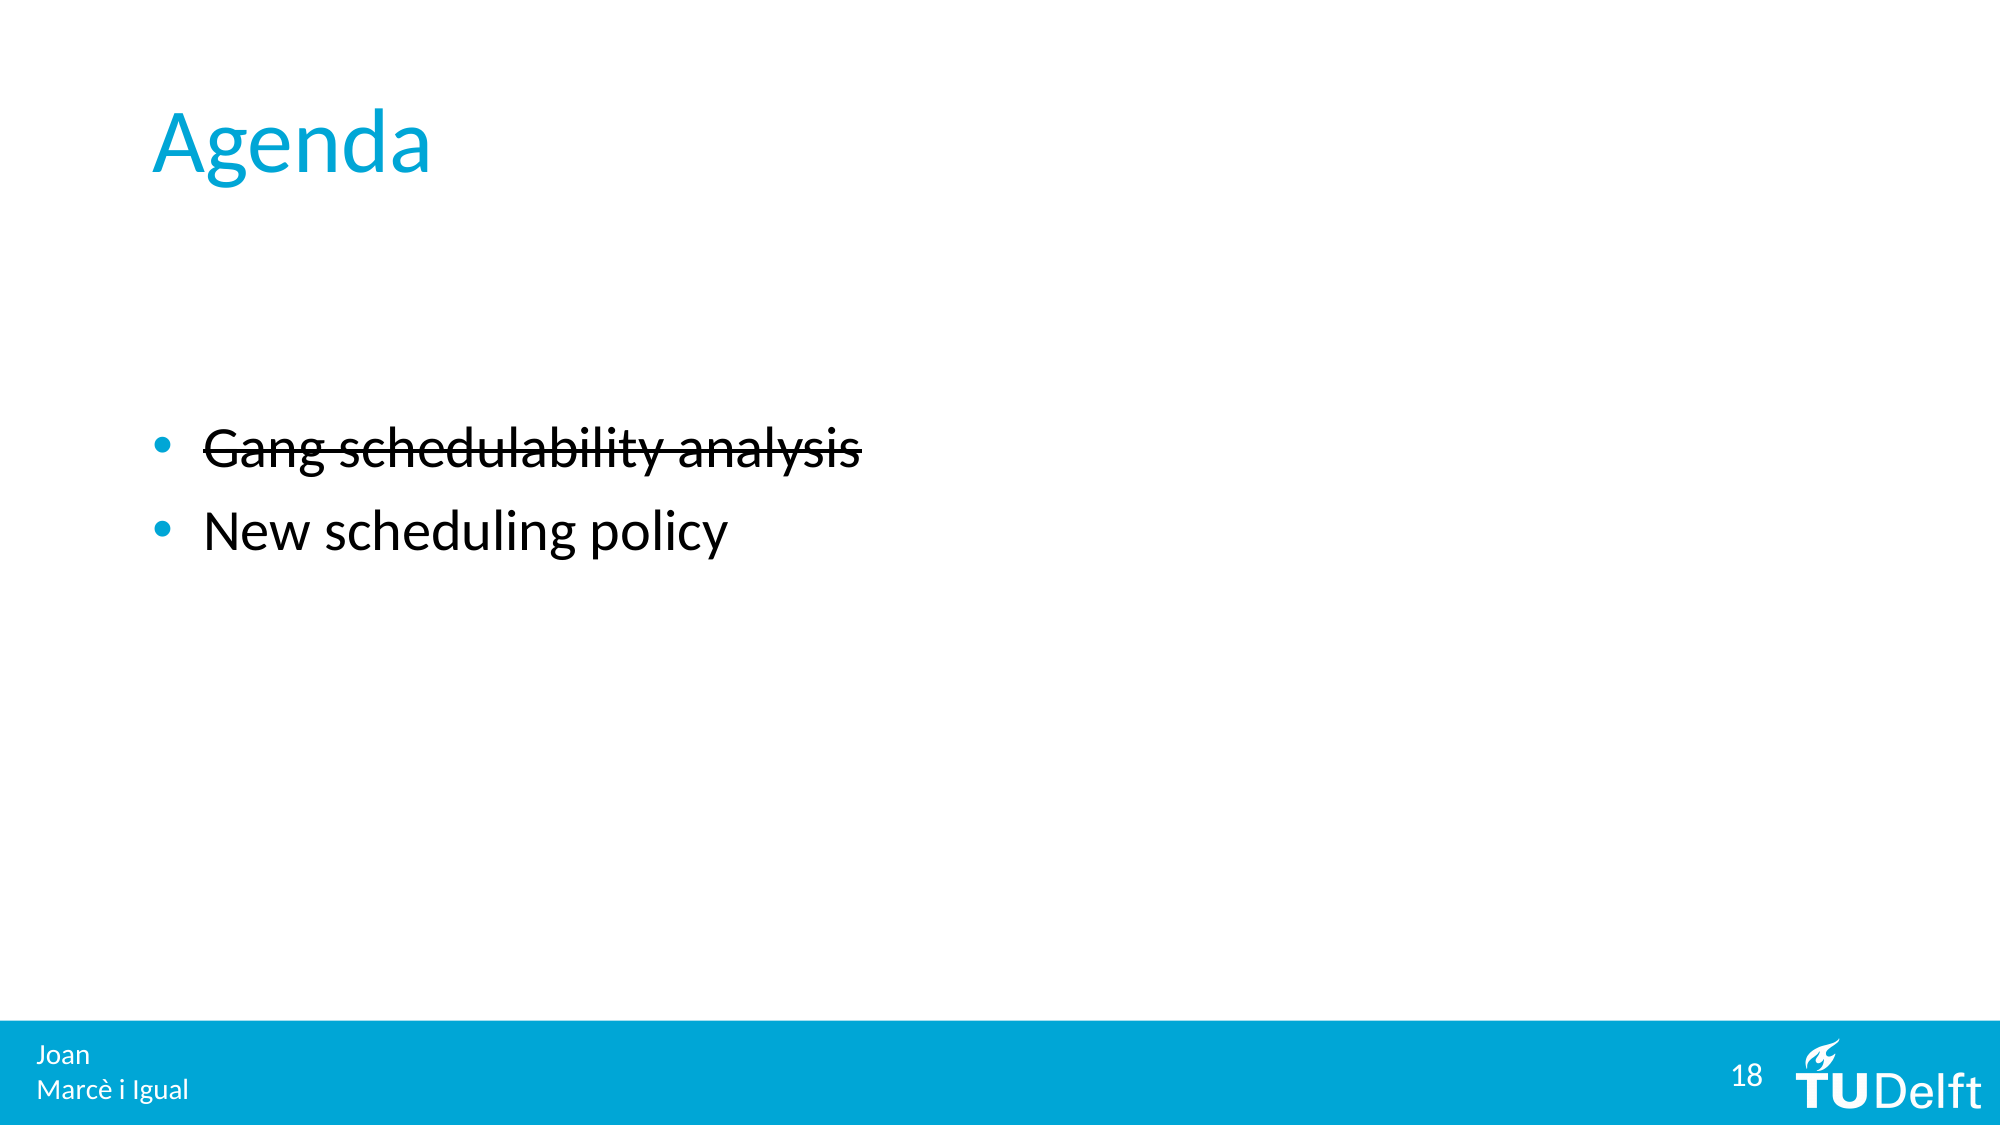

# Agenda
 Gang schedulability analysis
 New scheduling policy
18